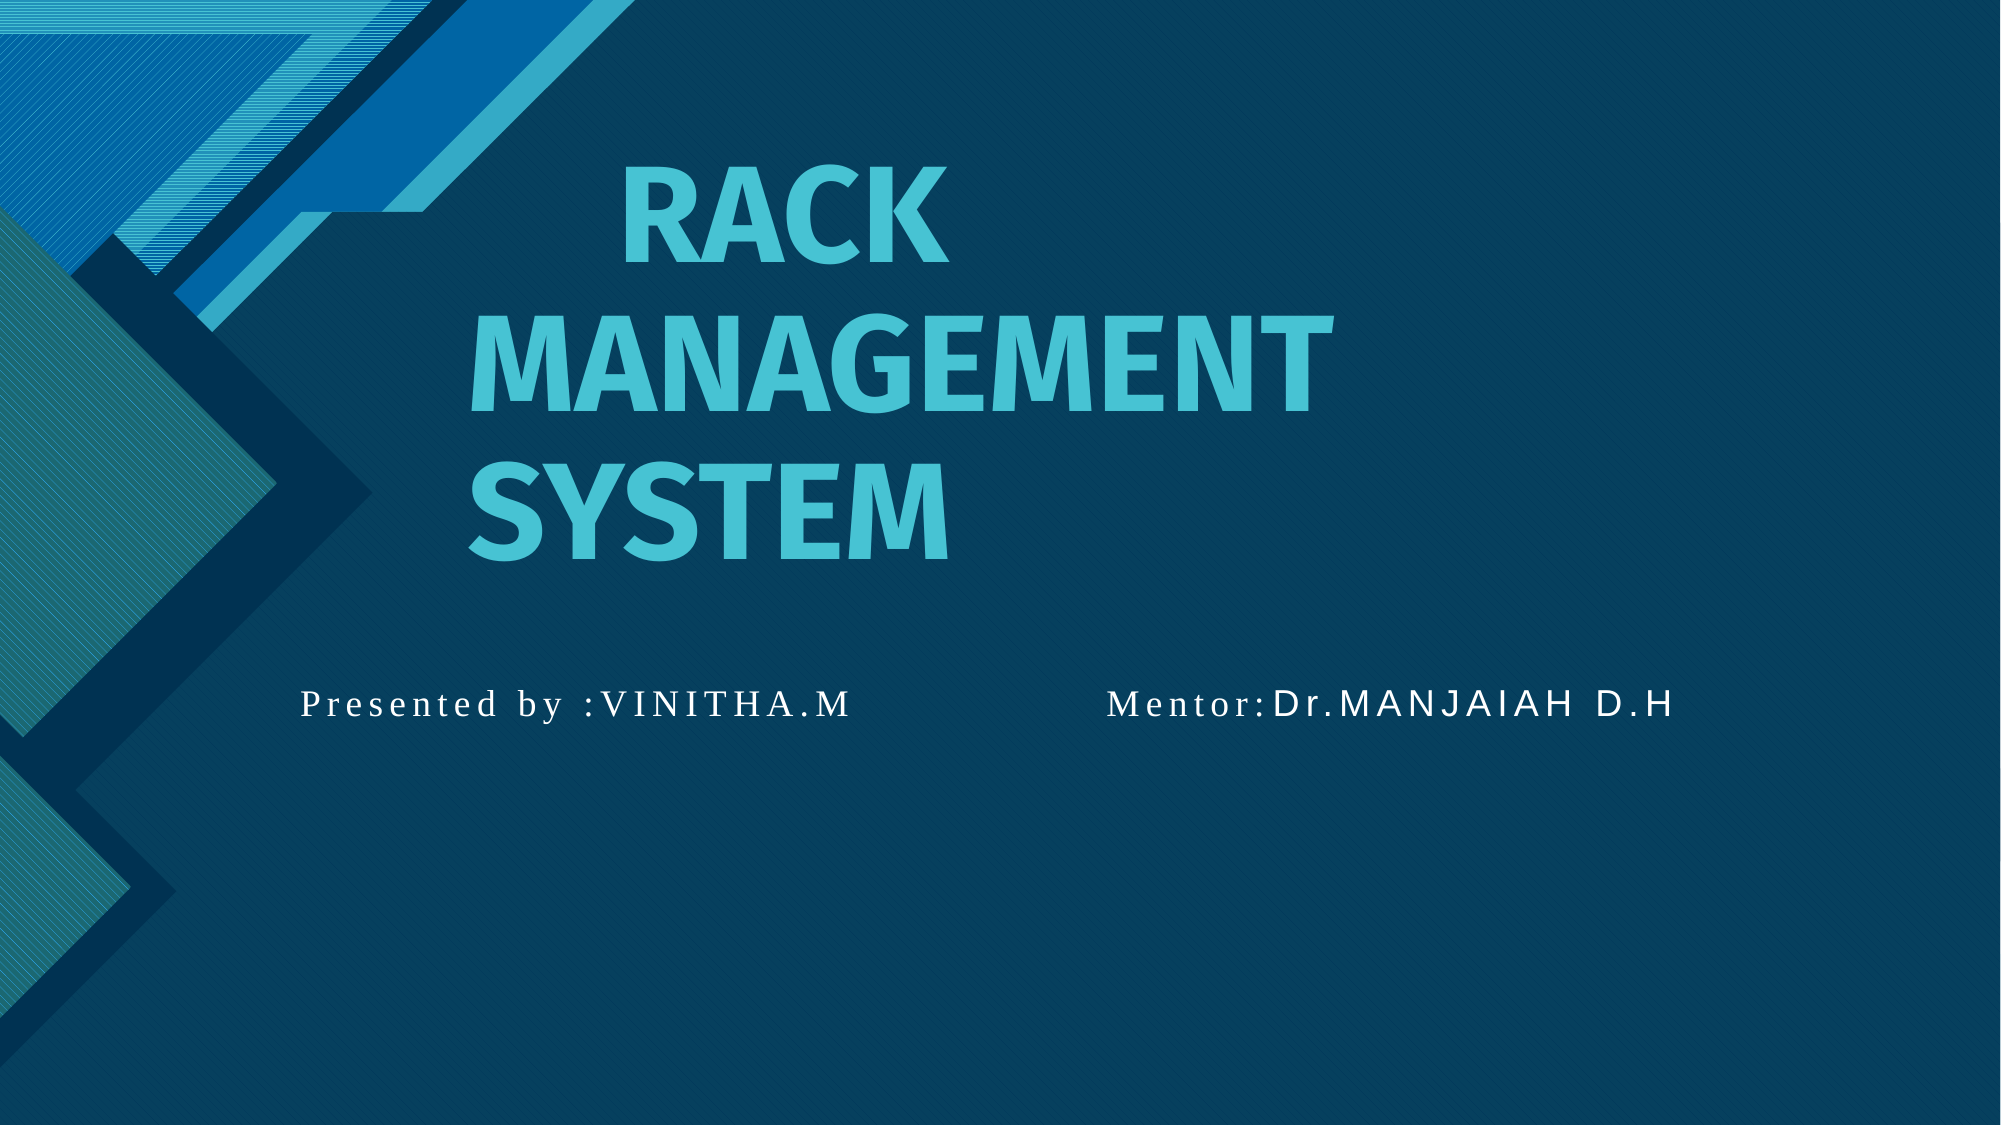

# RACK 	MANAGEMENT 	SYSTEM

Presented by :VINITHA.M                Mentor:Dr.MANJAIAH D.H